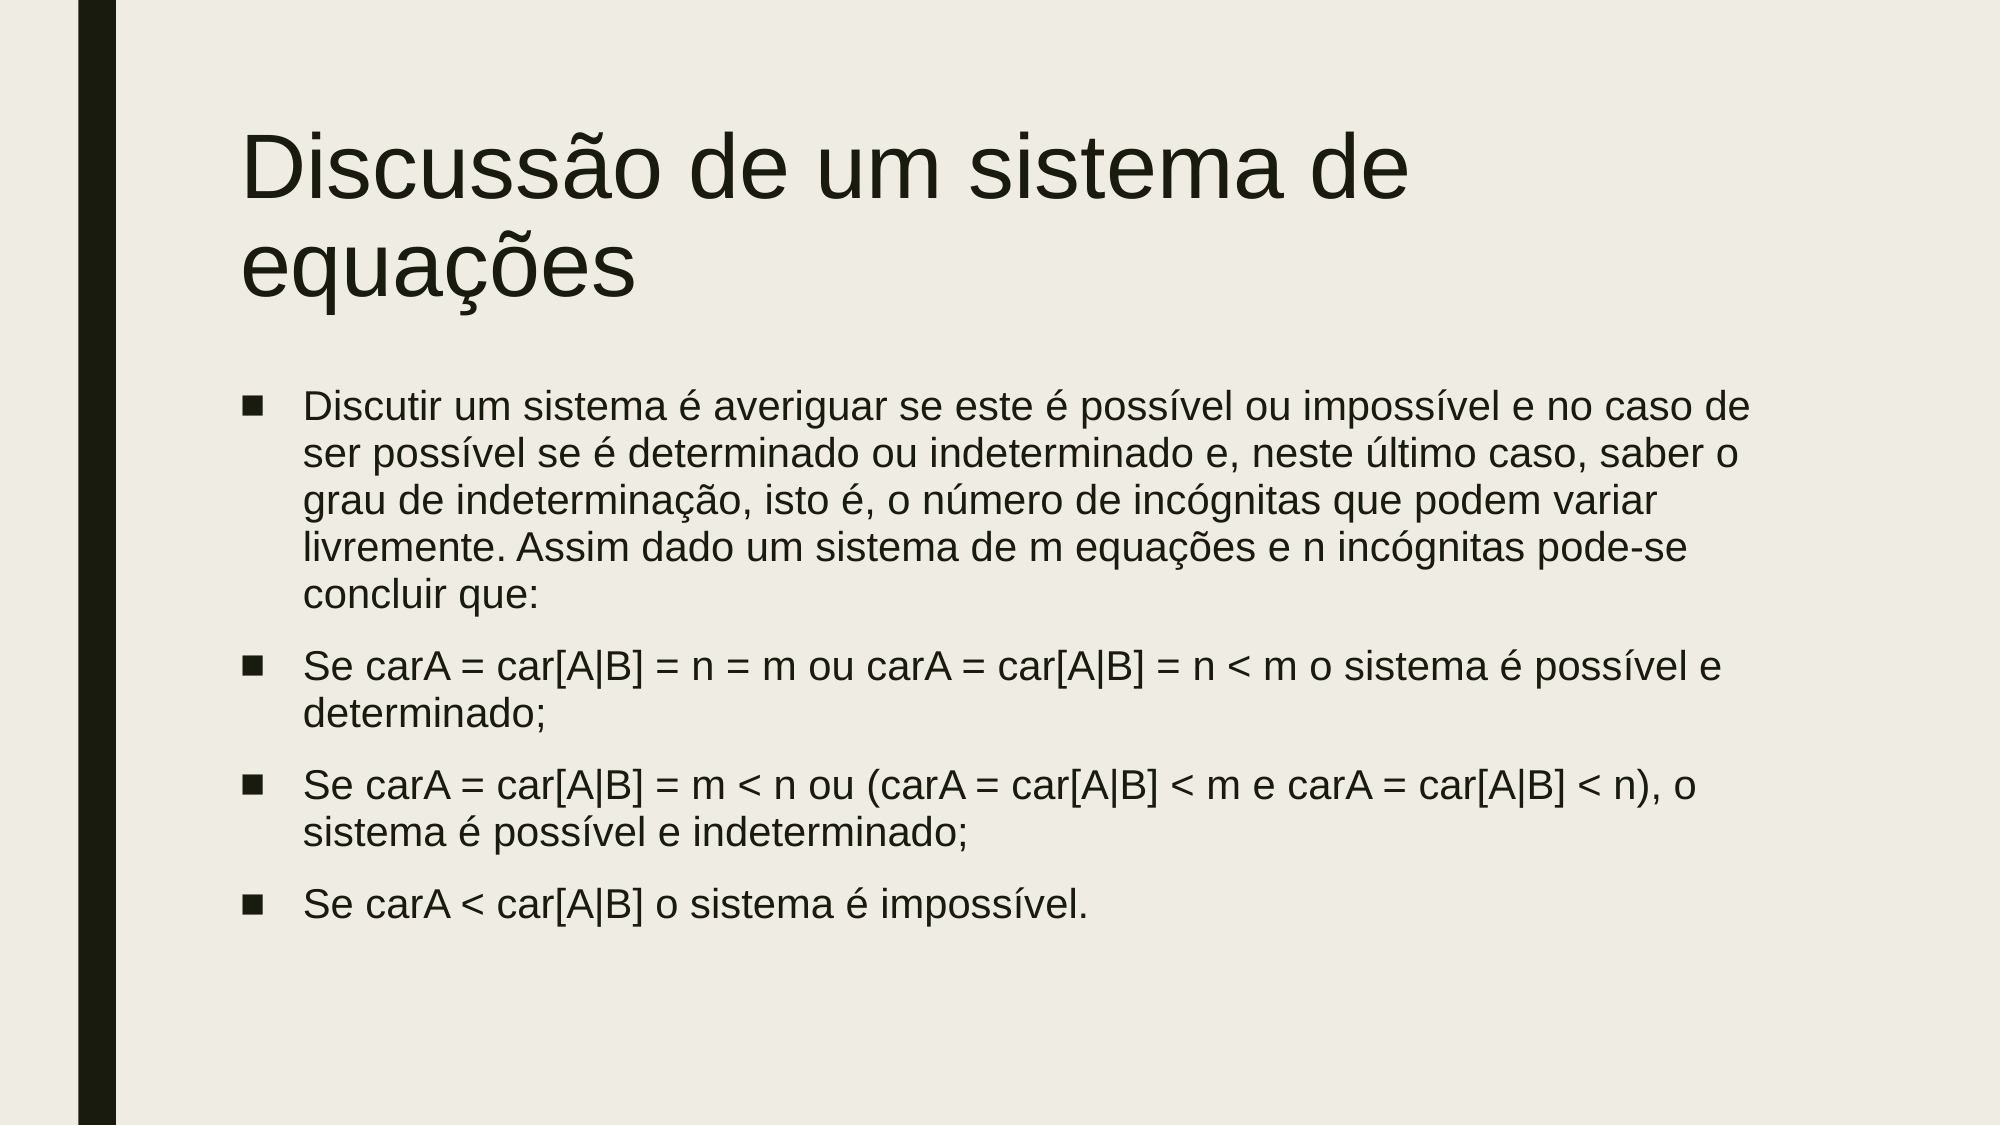

# Discussão de um sistema de equações
Discutir um sistema é averiguar se este é possível ou impossível e no caso de ser possível se é determinado ou indeterminado e, neste último caso, saber o grau de indeterminação, isto é, o número de incógnitas que podem variar livremente. Assim dado um sistema de m equações e n incógnitas pode-se concluir que:
Se carA = car[A|B] = n = m ou carA = car[A|B] = n < m o sistema é possível e determinado;
Se carA = car[A|B] = m < n ou (carA = car[A|B] < m e carA = car[A|B] < n), o sistema é possível e indeterminado;
Se carA < car[A|B] o sistema é impossível.